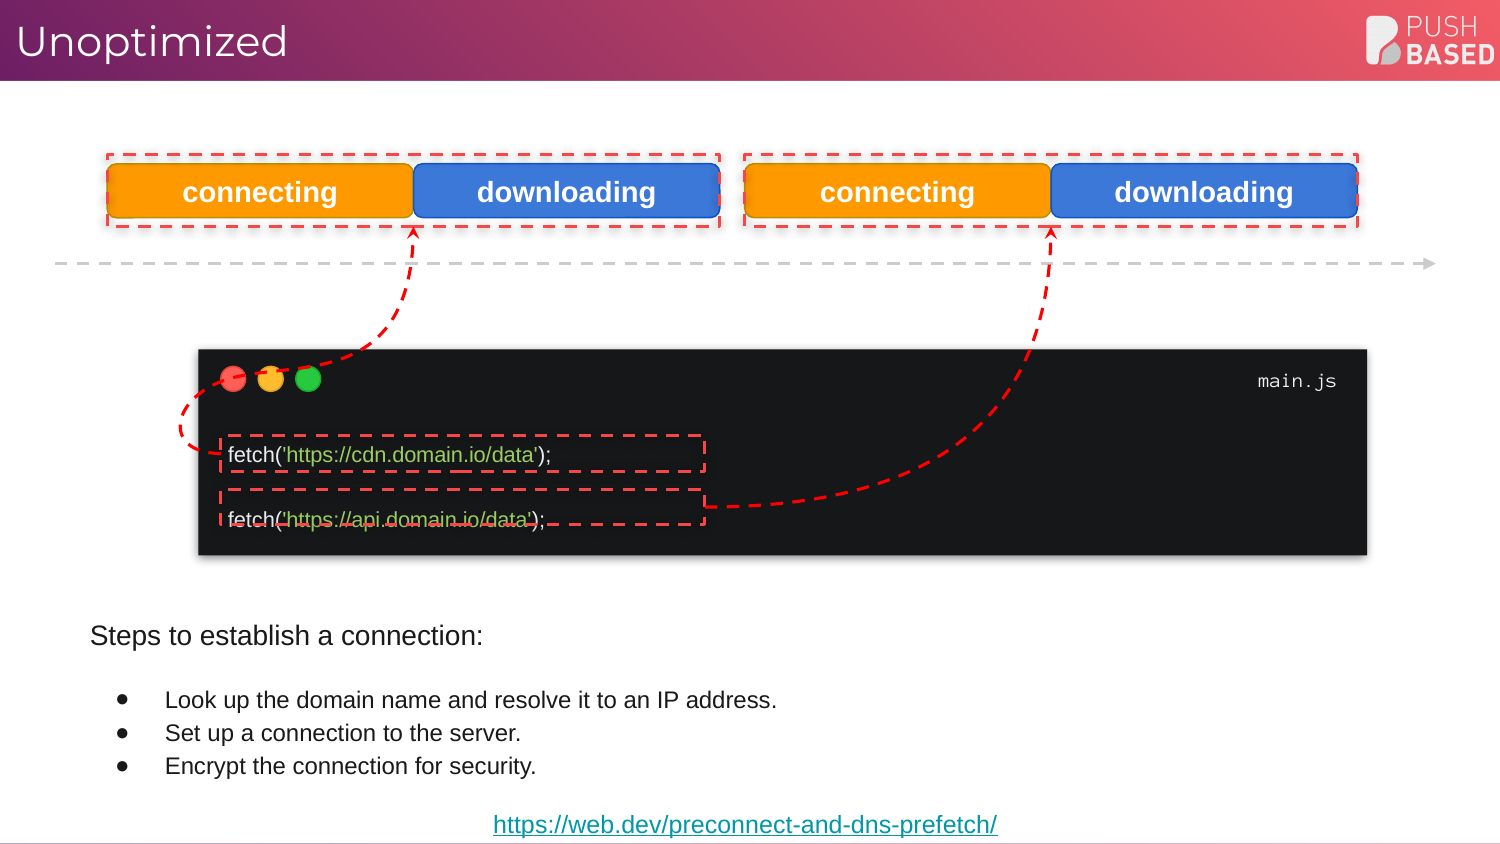

# Unoptimized

downloading
connecting
downloading
connecting

main.js

fetch('https://cdn.domain.io/data');

fetch('https://api.domain.io/data');

Steps to establish a connection:
Look up the domain name and resolve it to an IP address.
Set up a connection to the server.
Encrypt the connection for security.
https://web.dev/preconnect-and-dns-prefetch/